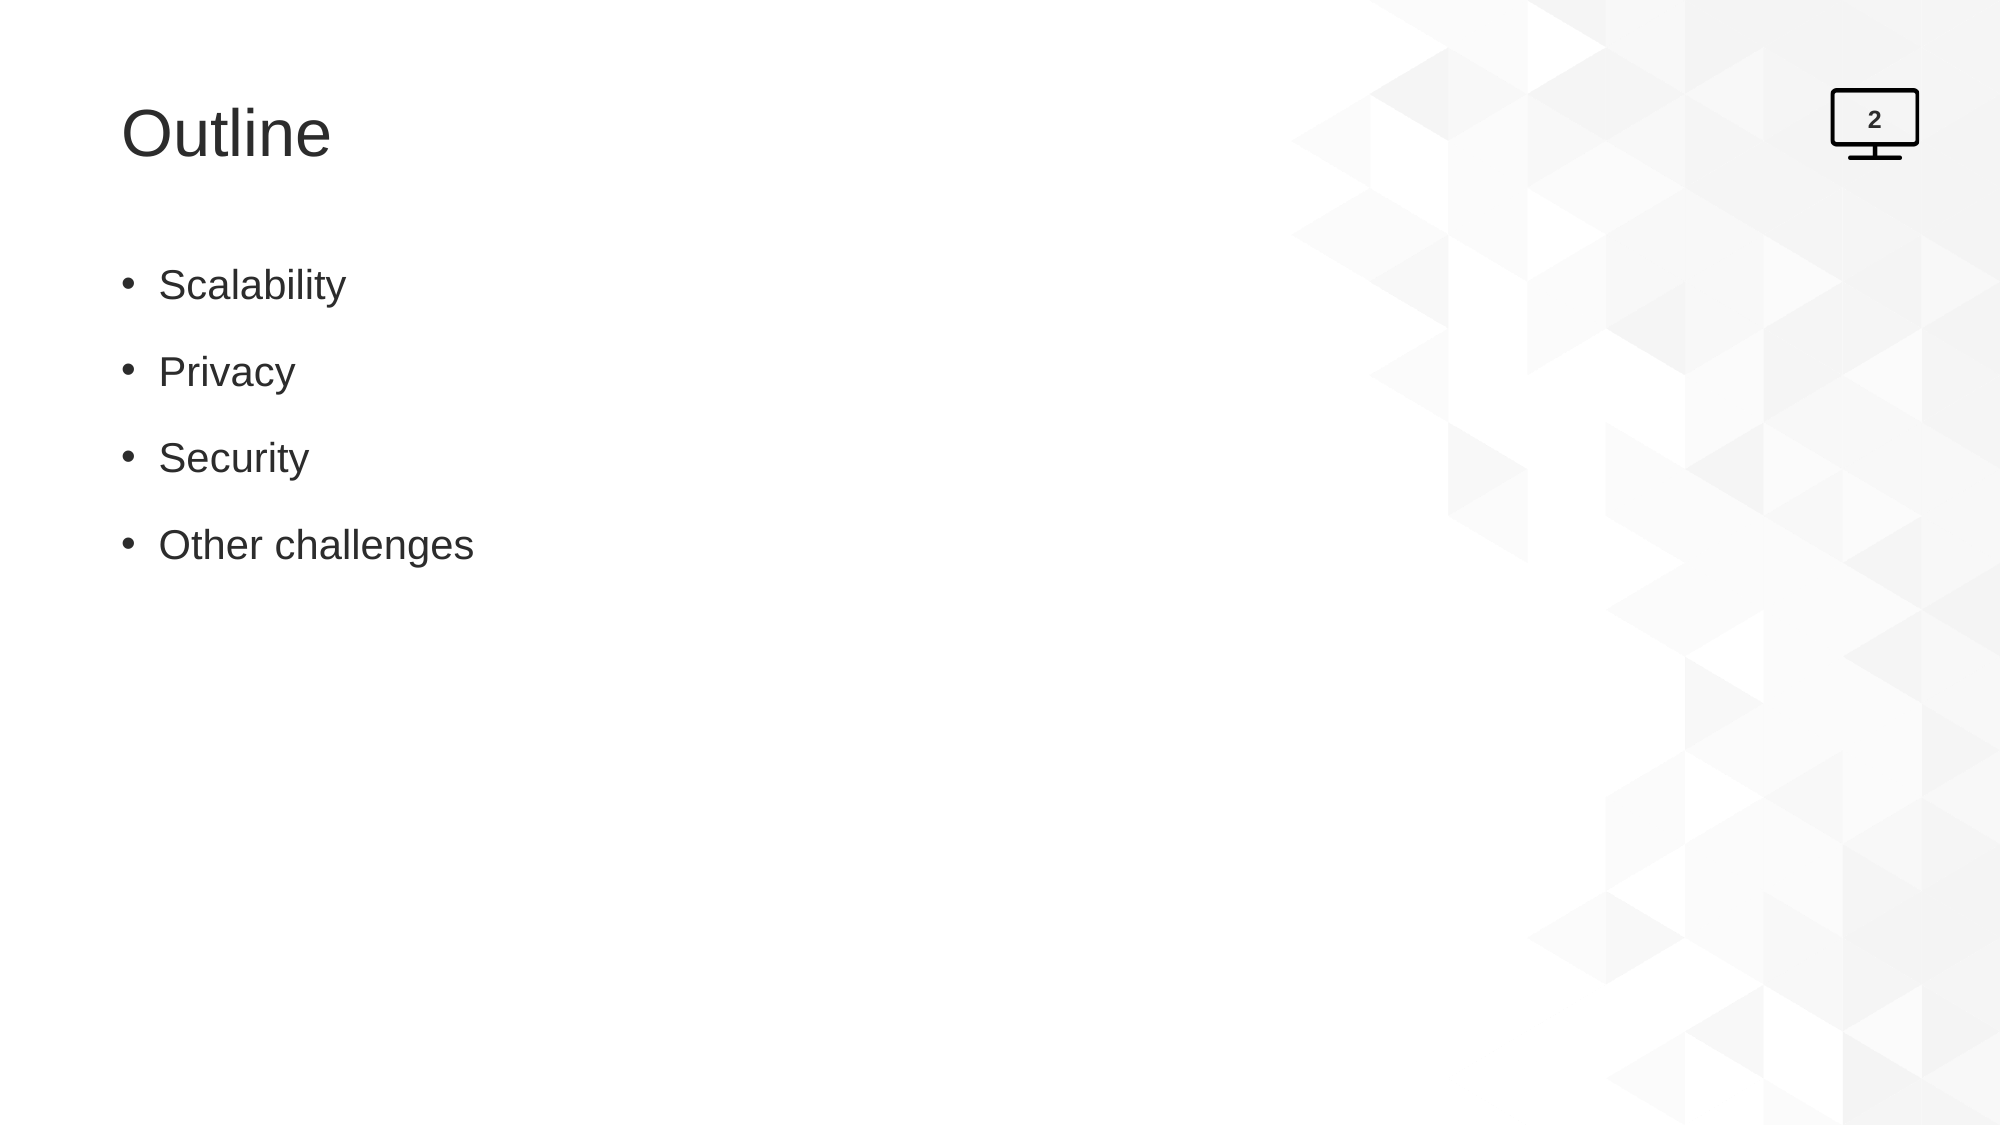

# Outline
2
Scalability
Privacy
Security
Other challenges